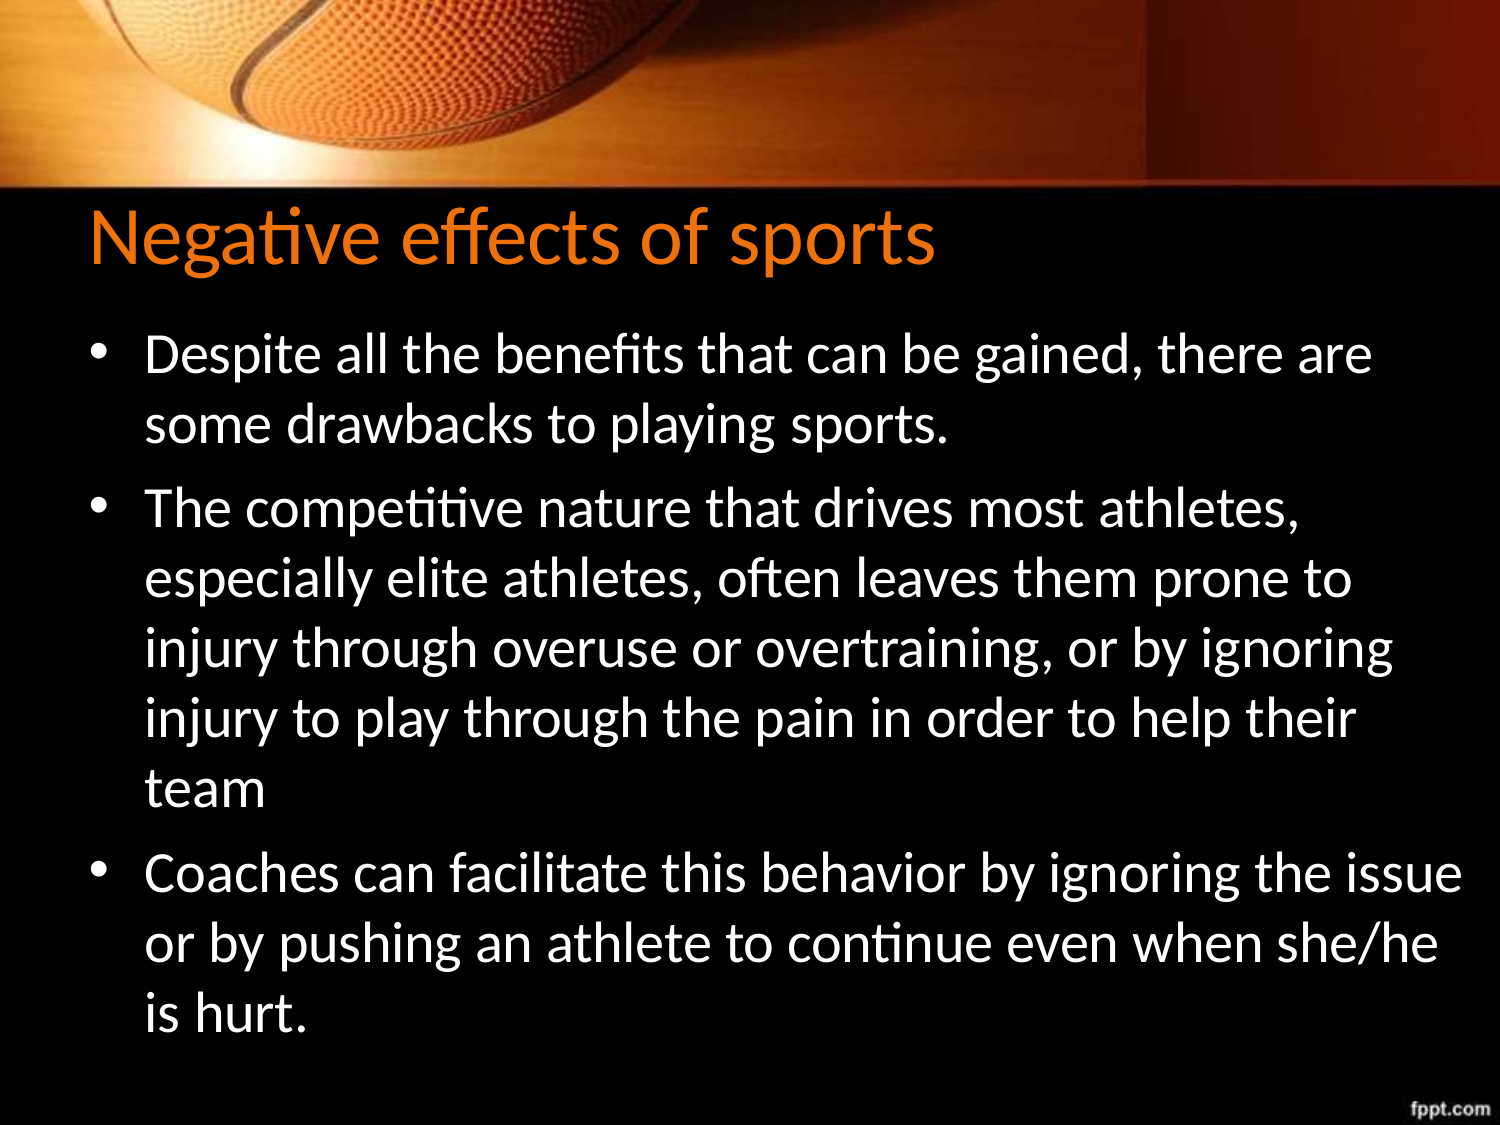

# Negative effects of sports
Despite all the benefits that can be gained, there are  some drawbacks to playing sports.
The competitive nature that drives most athletes,  especially elite athletes, often leaves them prone to  injury through overuse or overtraining, or by ignoring  injury to play through the pain in order to help their  team
Coaches can facilitate this behavior by ignoring the issue  or by pushing an athlete to continue even when she/he  is hurt.